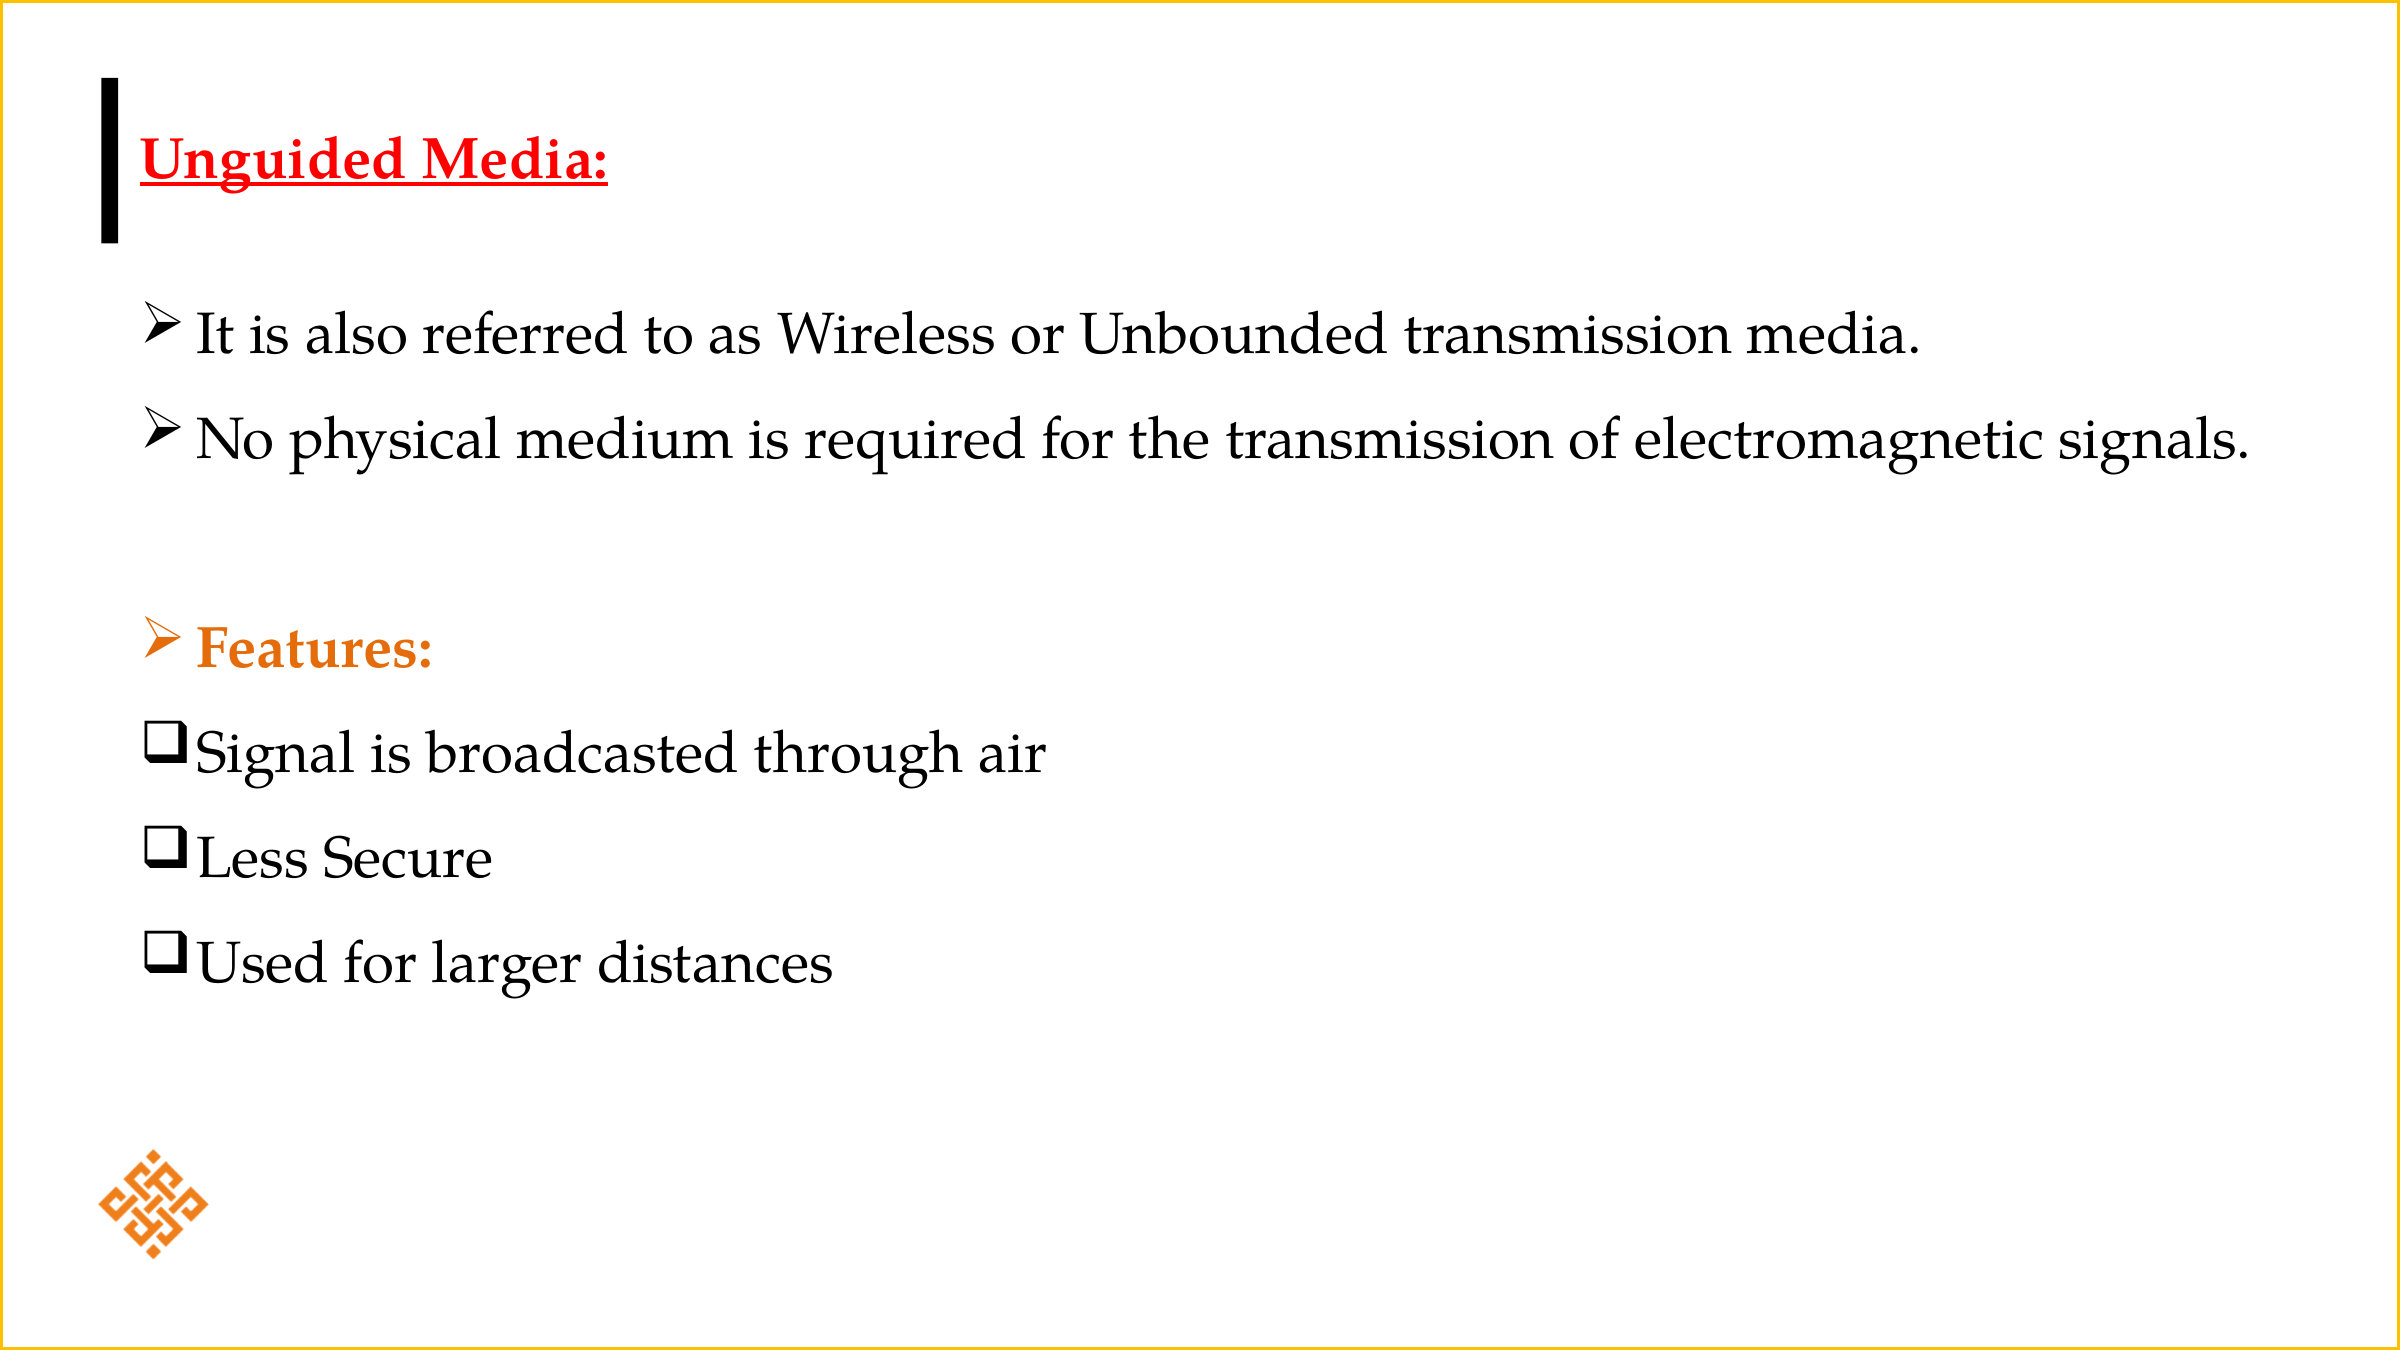

Unguided Media:

It is also referred to as Wireless or Unbounded transmission media.
No physical medium is required for the transmission of electromagnetic signals.

Features:
Signal is broadcasted through air
Less Secure
Used for larger distances